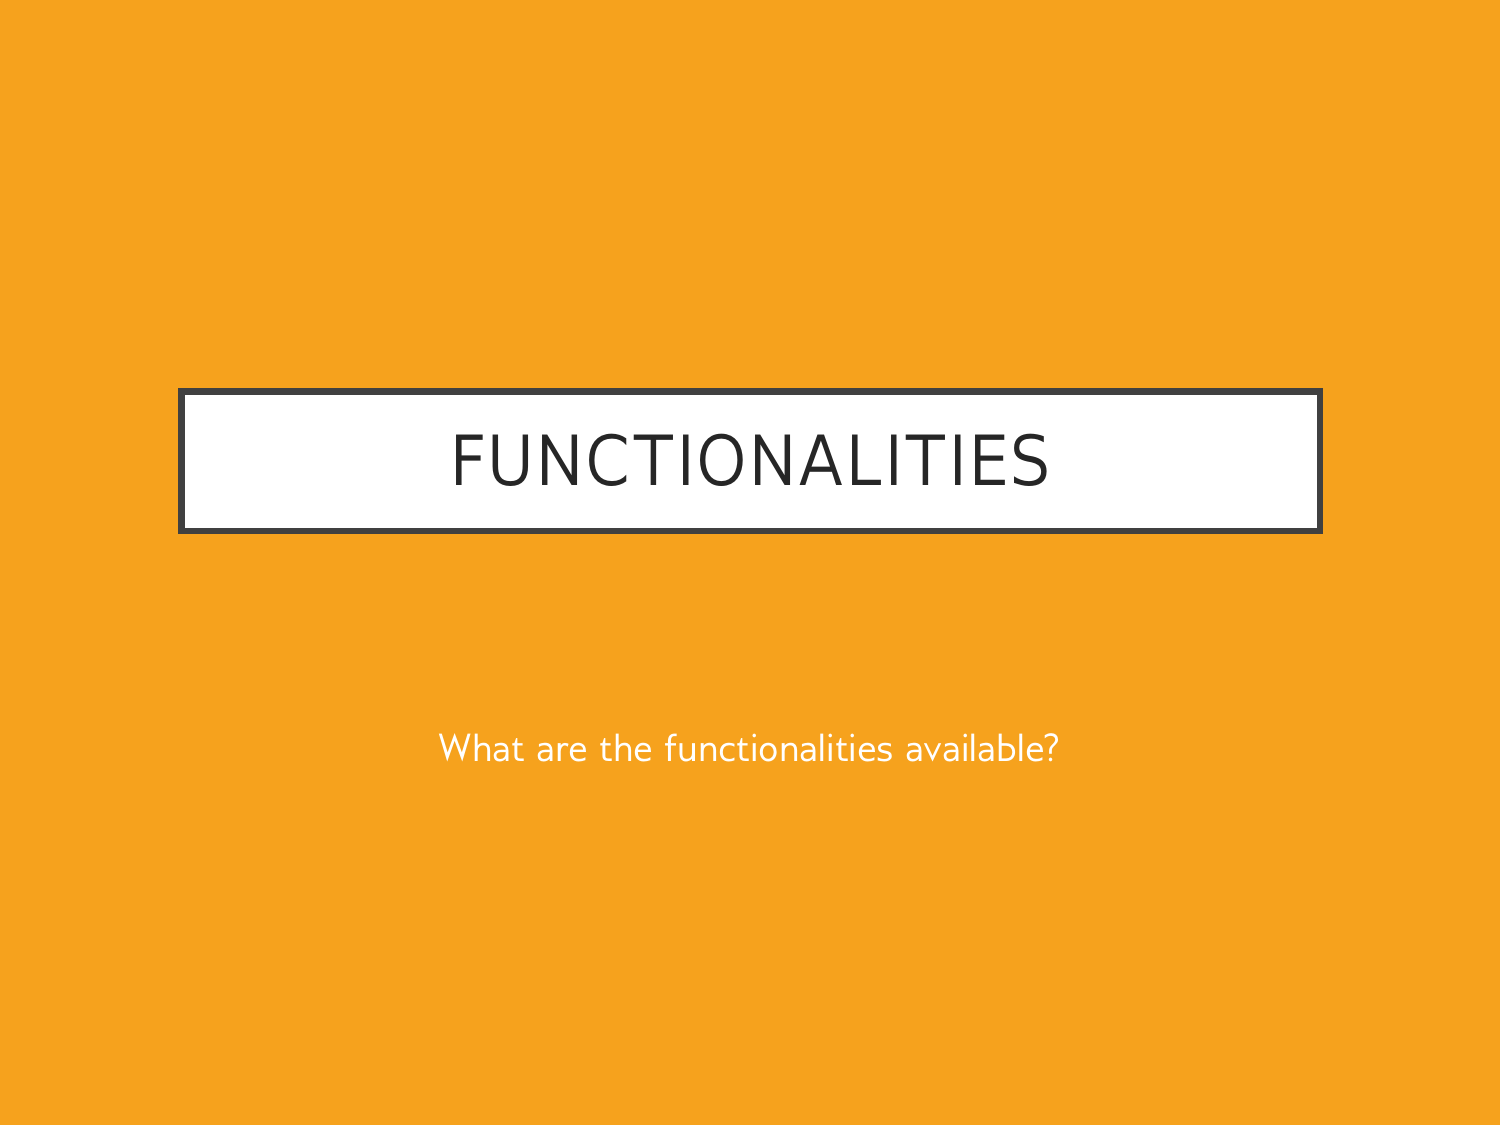

# Functionalities
What are the functionalities available?